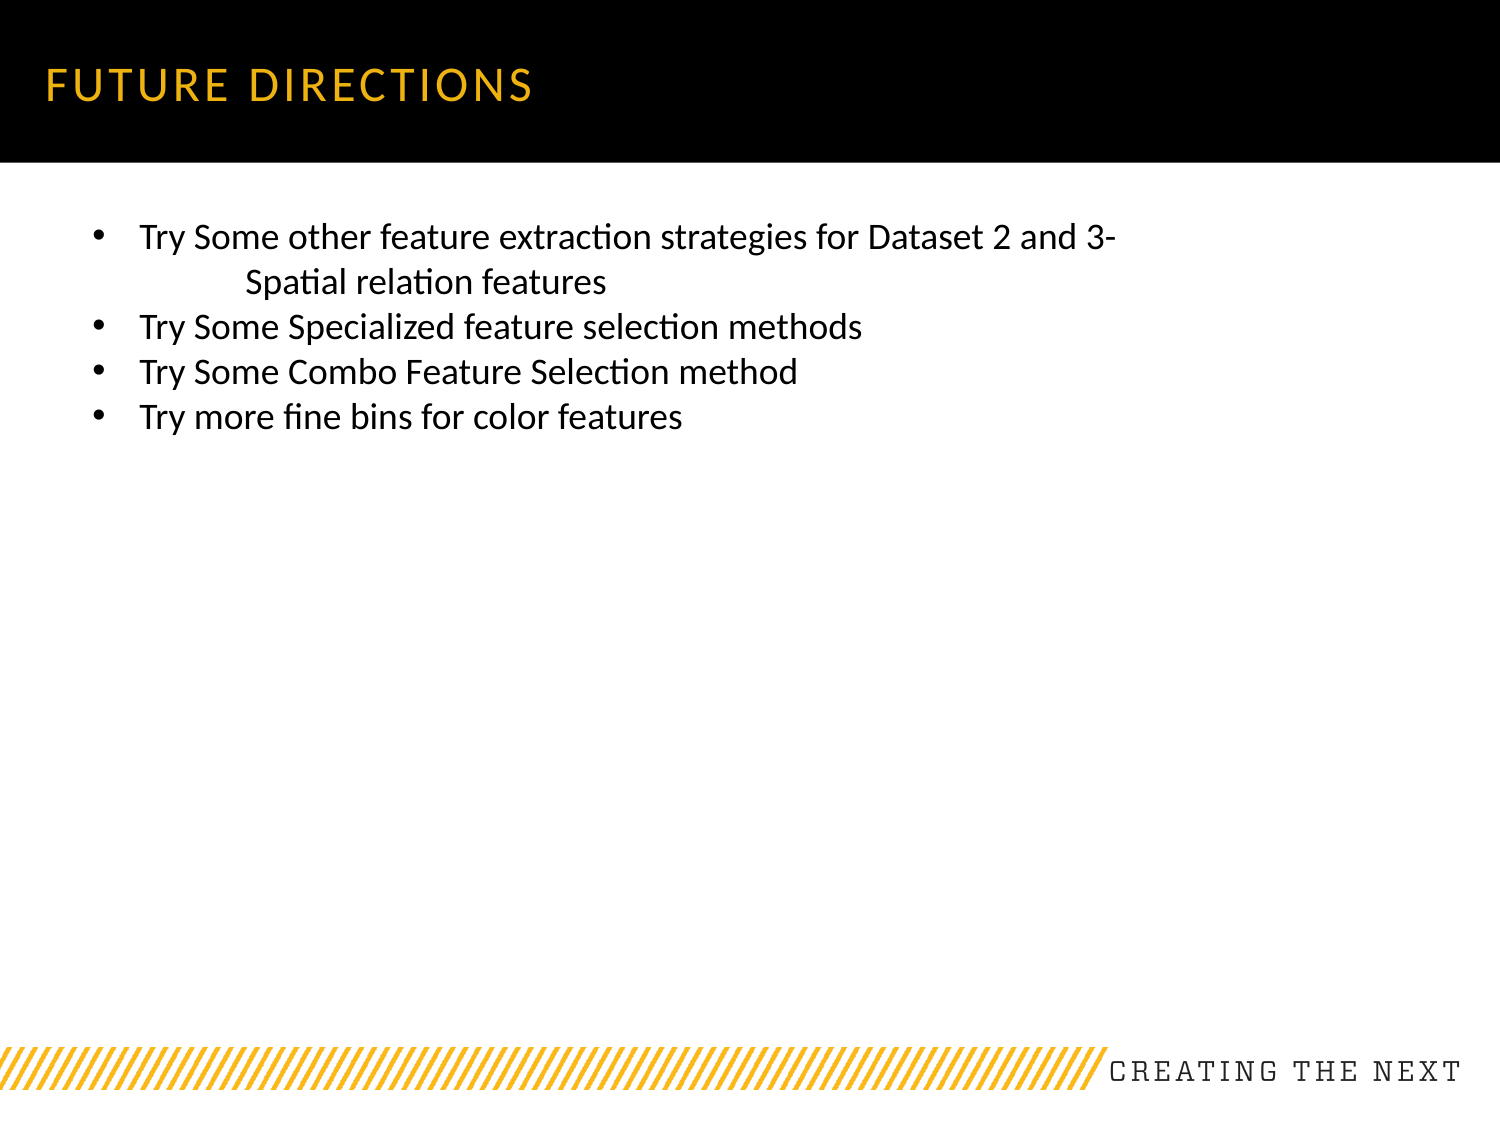

# Future Directions
Try Some other feature extraction strategies for Dataset 2 and 3-
                  Spatial relation features
Try Some Specialized feature selection methods
Try Some Combo Feature Selection method
Try more fine bins for color features